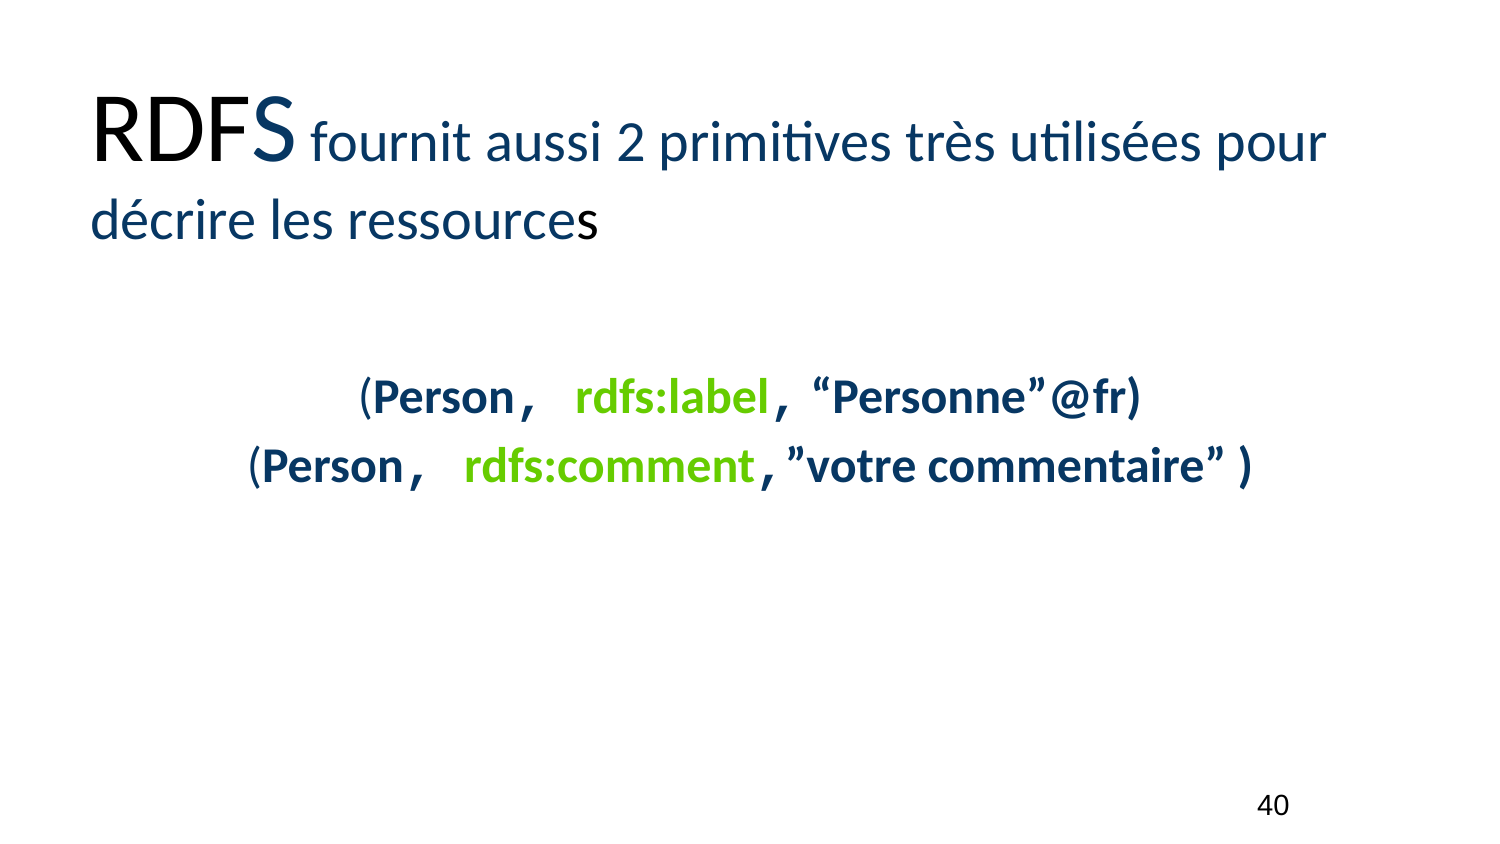

RDFS fournit aussi 2 primitives très utilisées pour décrire les ressources

(Person, rdfs:label, “Personne”@fr)
(Person, rdfs:comment,”votre commentaire” )

40